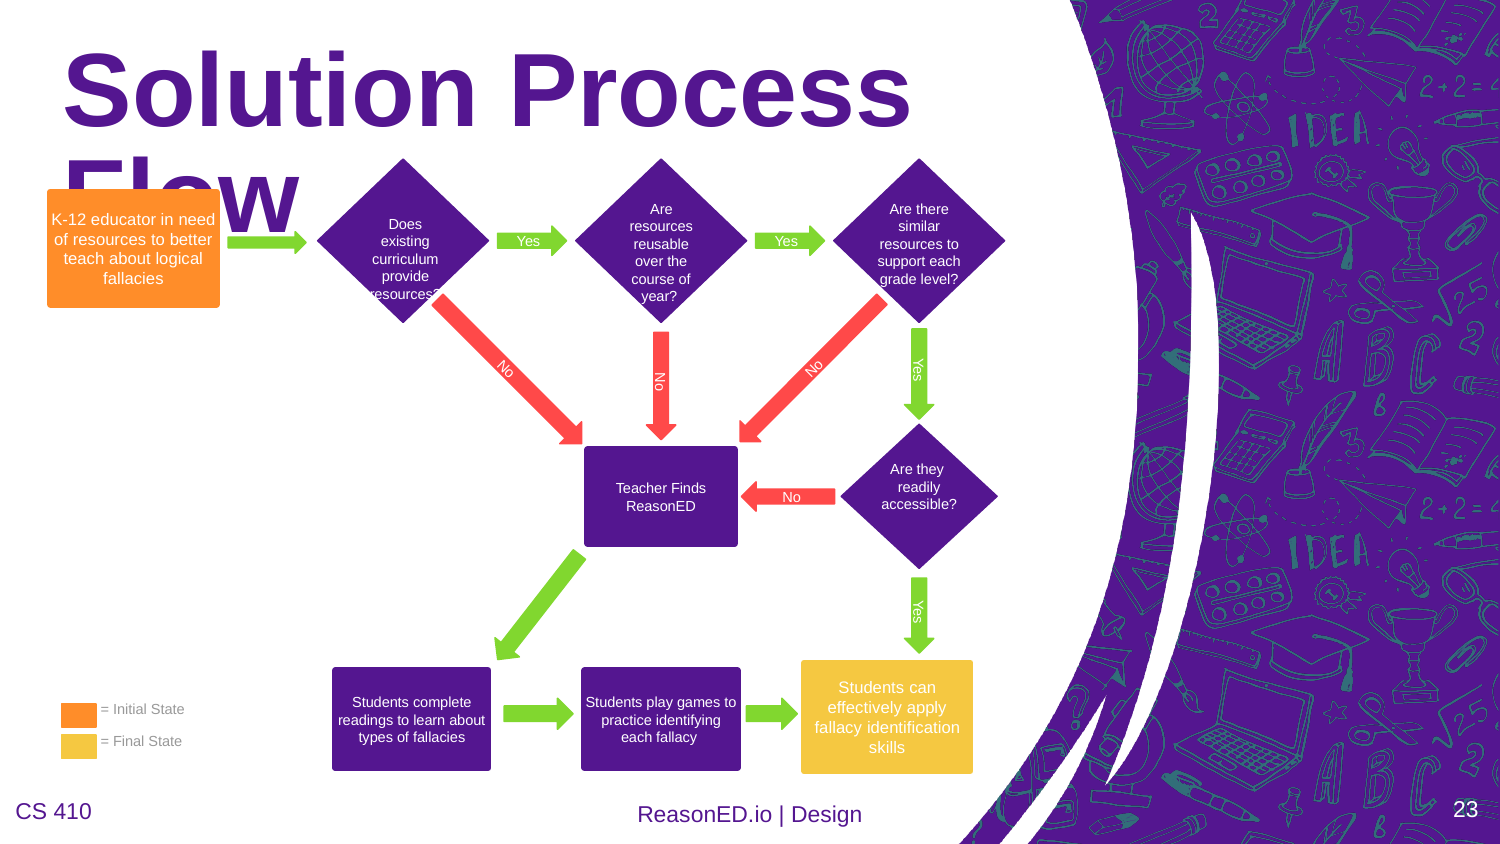

Solution Process Flow
Does existing curriculum provide resources?
Are resources reusable over the course of year?

Are there similar resources to support each grade level?

K-12 educator in need of resources to better teach about logical fallacies
Yes
Yes

No
No
Yes
No
Are they
readily accessible?

Teacher Finds ReasonED
No

Yes
Students can effectively apply fallacy identification skills
Students complete readings to learn about types of fallacies
Students play games to practice identifying each fallacy
= Initial State

= Final State

23
CS 410
ReasonED.io | Design